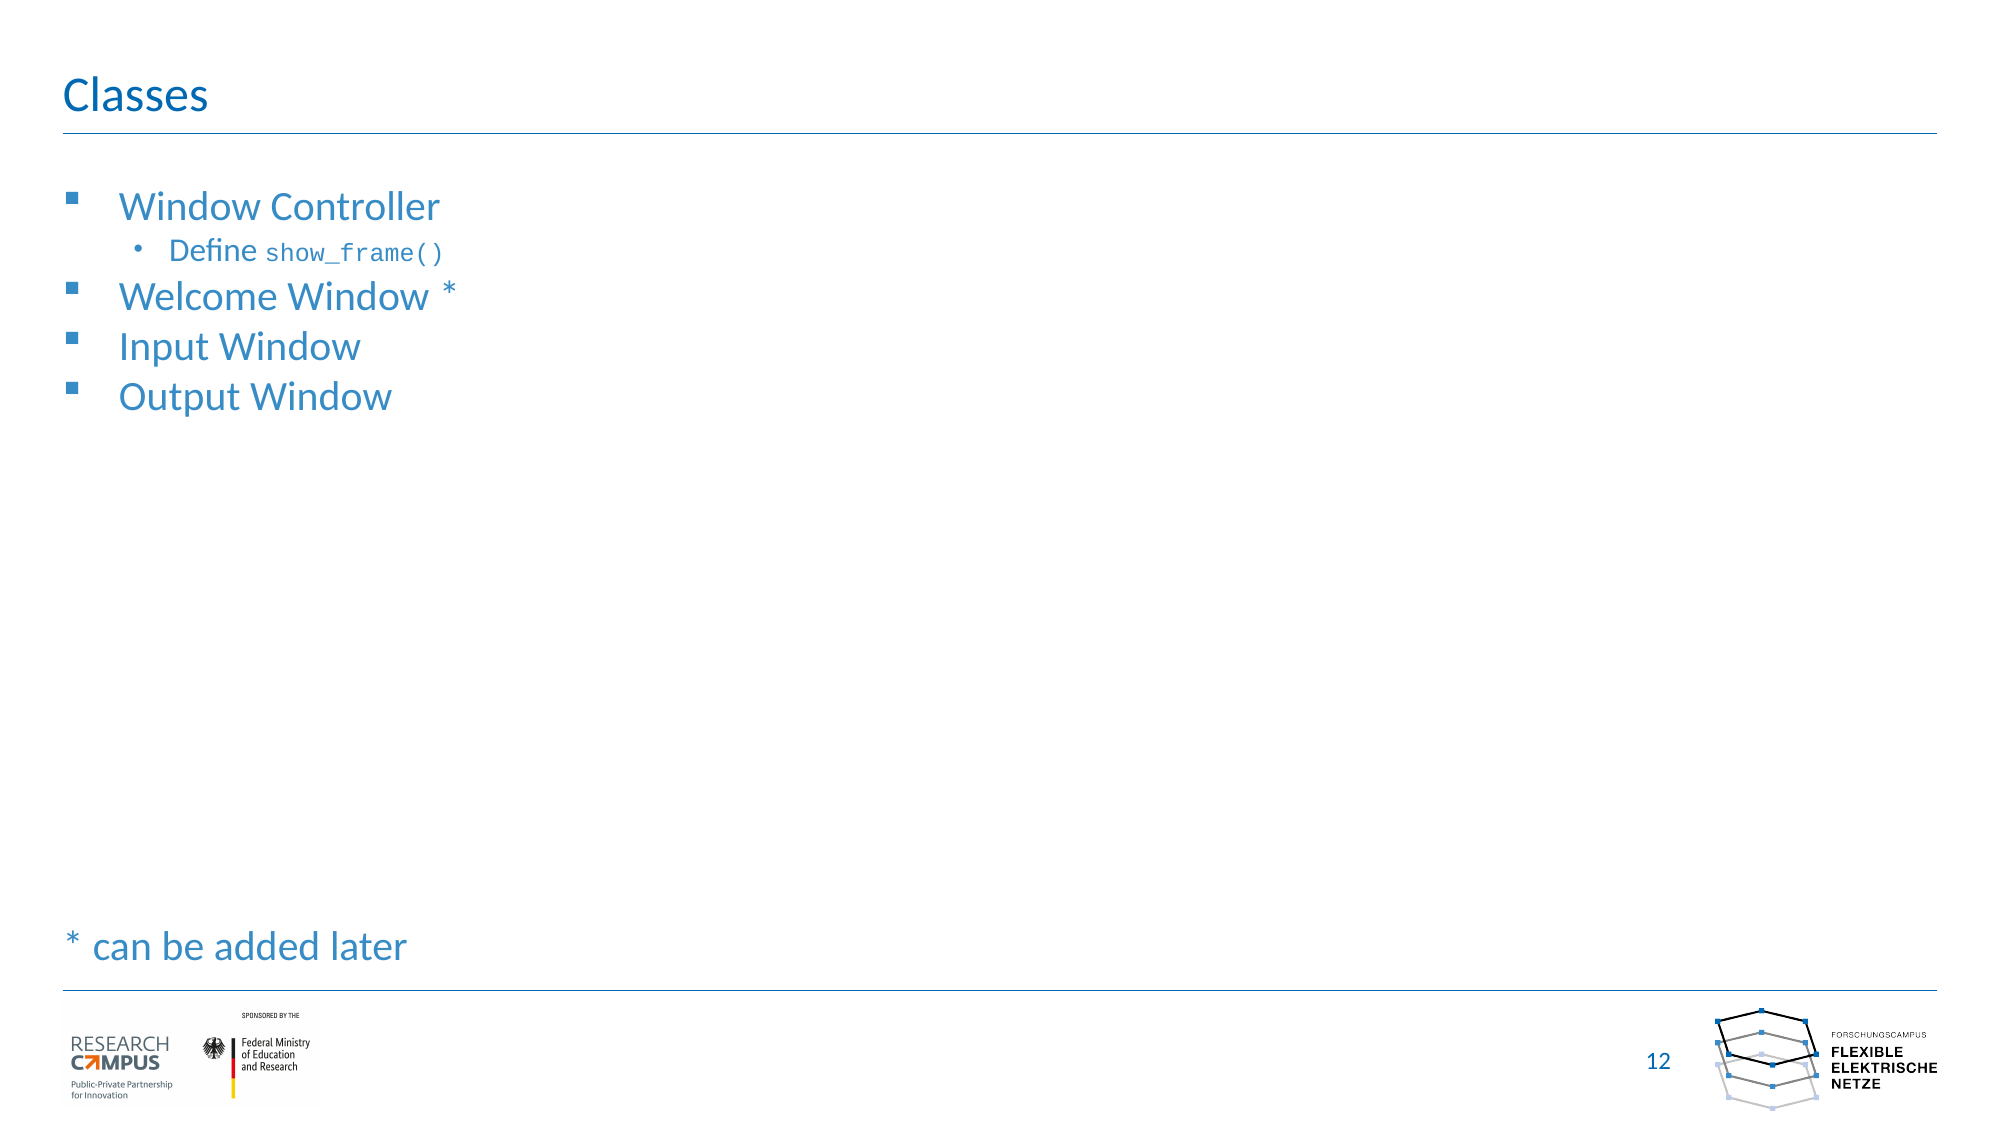

# Classes
Window Controller
Define show_frame()
Welcome Window *
Input Window
Output Window

* can be added later